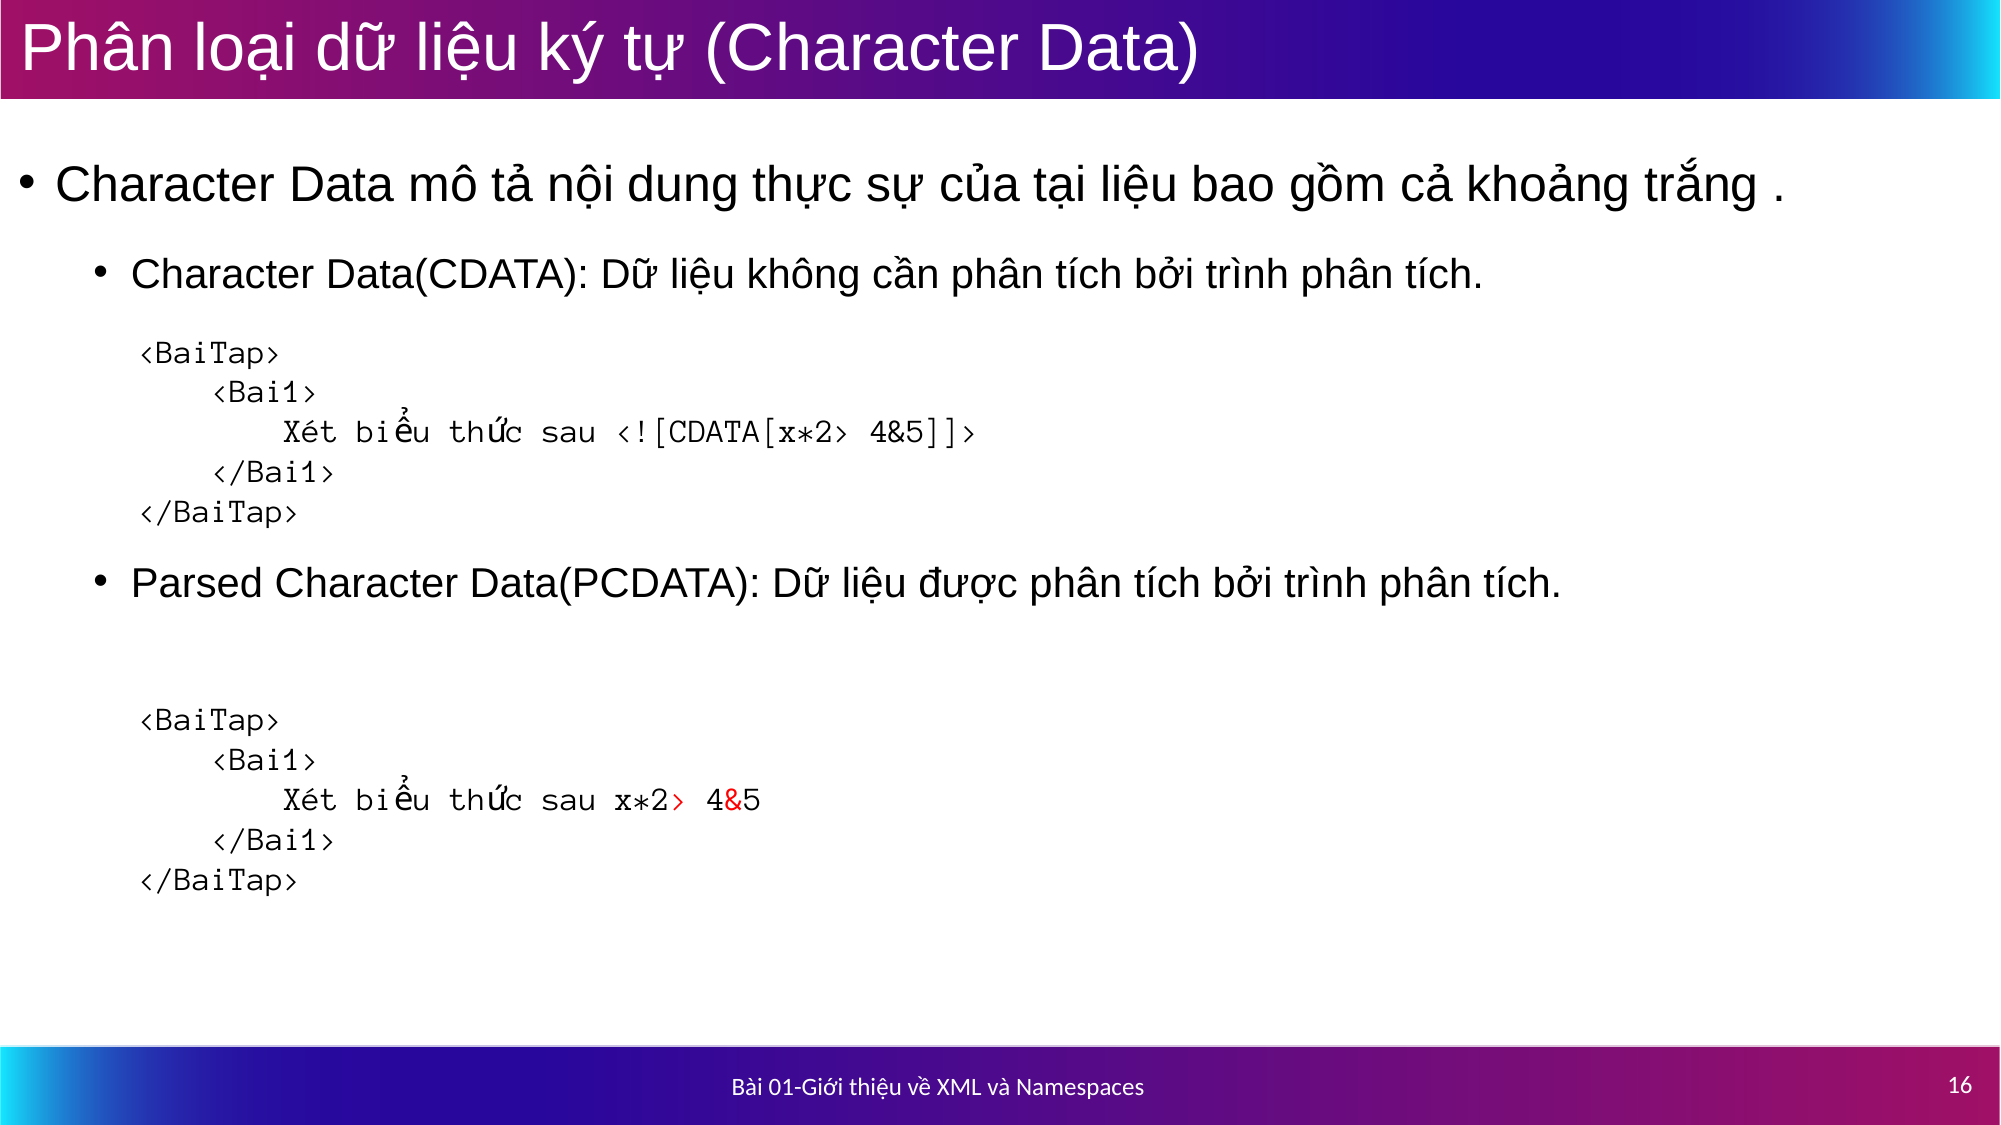

# Phân loại dữ liệu ký tự (Character Data)
Character Data mô tả nội dung thực sự của tại liệu bao gồm cả khoảng trắng .
Character Data(CDATA): Dữ liệu không cần phân tích bởi trình phân tích.

Parsed Character Data(PCDATA): Dữ liệu được phân tích bởi trình phân tích.
<BaiTap>
    <Bai1>
        Xét biểu thức sau <![CDATA[x*2> 4&5]]>
    </Bai1>
</BaiTap>
<BaiTap>
    <Bai1>
        Xét biểu thức sau x*2> 4&5
    </Bai1>
</BaiTap>
16
Bài 01-Giới thiệu về XML và Namespaces